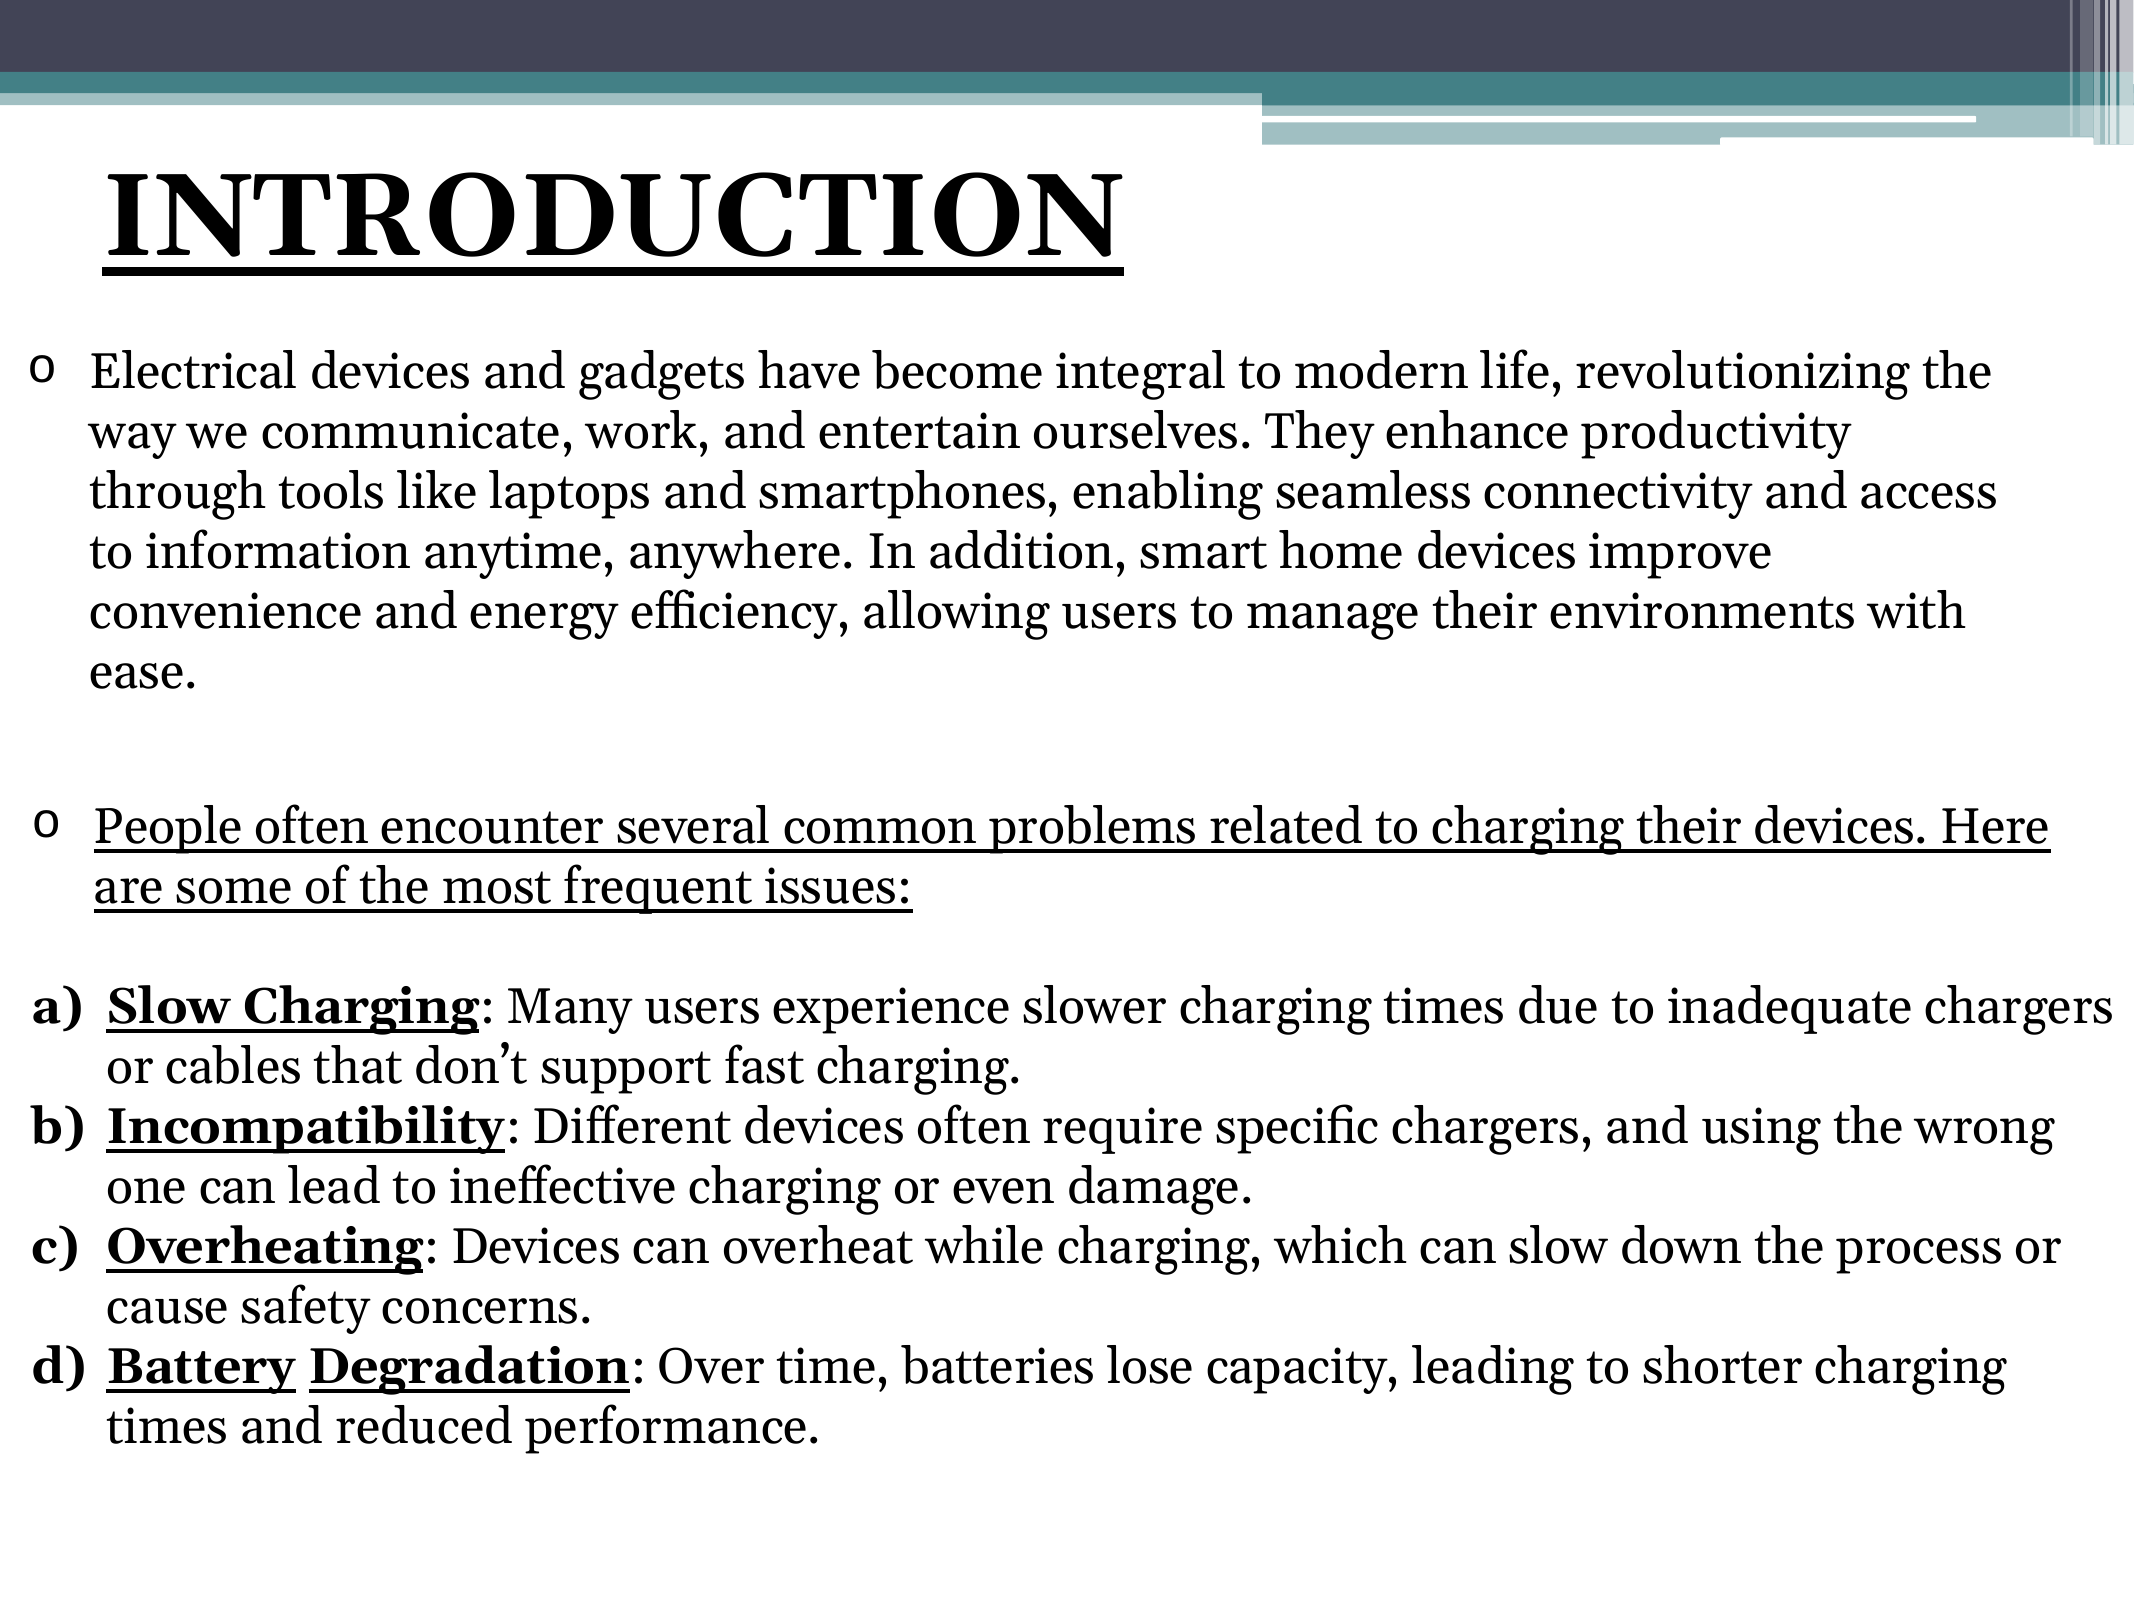

INTRODUCTION

Electrical devices and gadgets have become integral to modern life, revolutionizing the way we communicate, work, and entertain ourselves. They enhance productivity through tools like laptops and smartphones, enabling seamless connectivity and access to information anytime, anywhere. In addition, smart home devices improve convenience and energy efficiency, allowing users to manage their environments with ease.
People often encounter several common problems related to charging their devices. Here are some of the most frequent issues:

Slow Charging: Many users experience slower charging times due to inadequate chargers or cables that don’t support fast charging.
Incompatibility: Different devices often require specific chargers, and using the wrong one can lead to ineffective charging or even damage.
Overheating: Devices can overheat while charging, which can slow down the process or cause safety concerns.
Battery Degradation: Over time, batteries lose capacity, leading to shorter charging times and reduced performance.